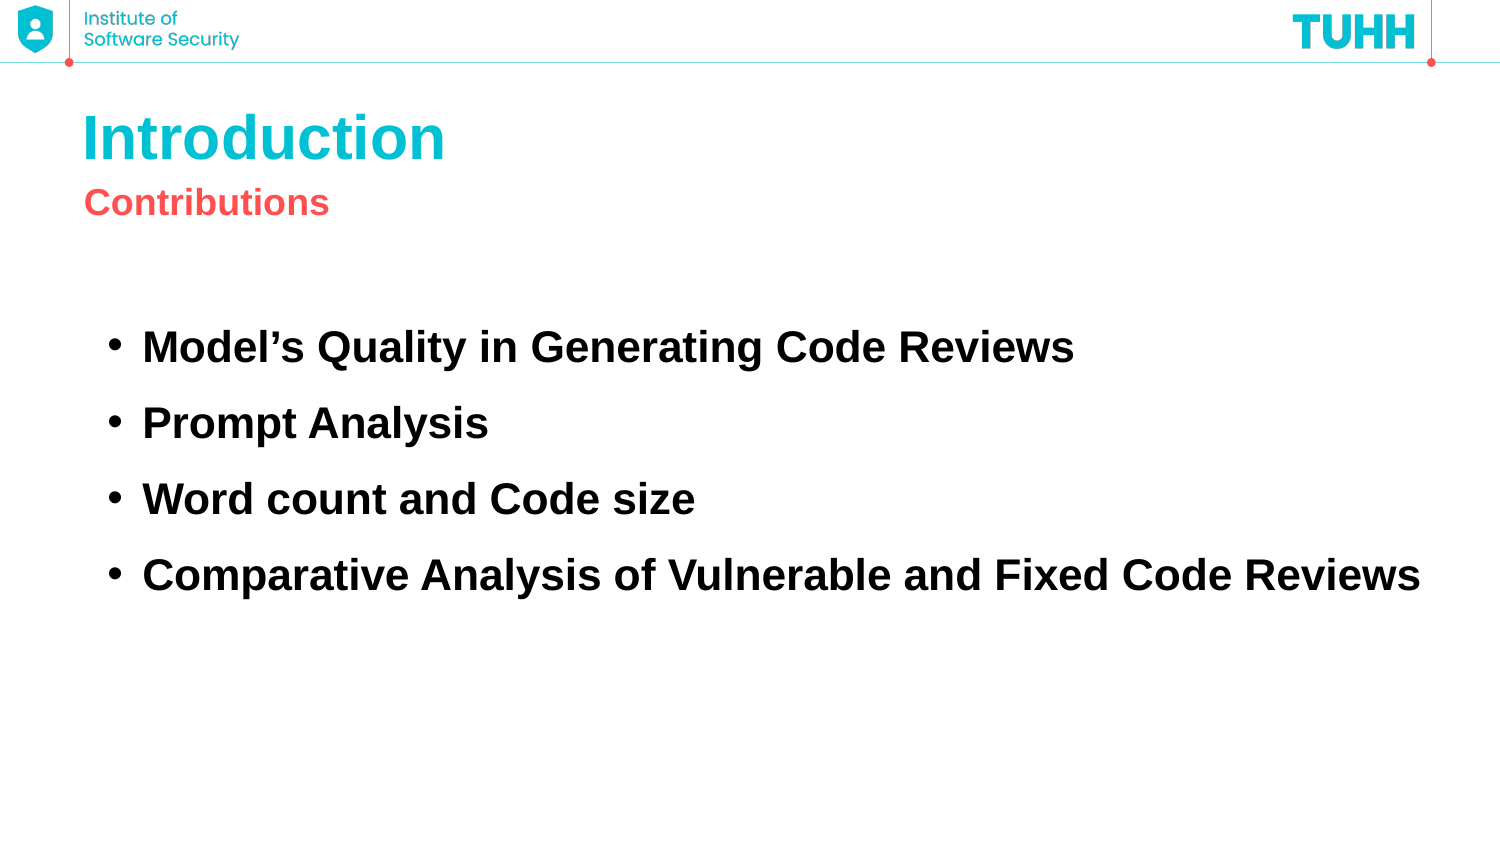

11
Introduction
Contributions
Model’s Quality in Generating Code Reviews
Prompt Analysis
Word count and Code size
Comparative Analysis of Vulnerable and Fixed Code Reviews